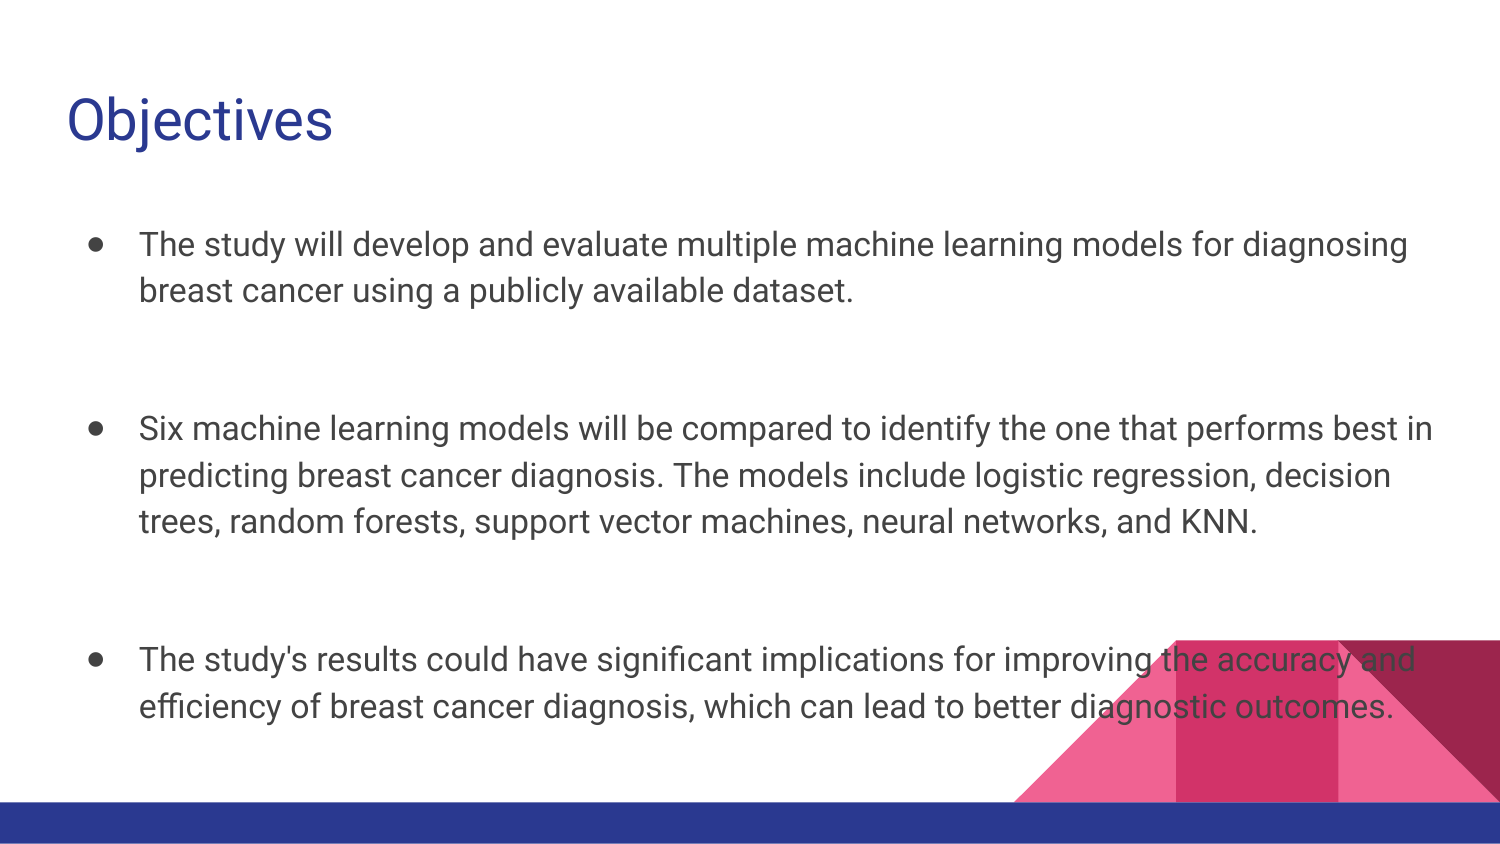

# Objectives
The study will develop and evaluate multiple machine learning models for diagnosing breast cancer using a publicly available dataset.

Six machine learning models will be compared to identify the one that performs best in predicting breast cancer diagnosis. The models include logistic regression, decision trees, random forests, support vector machines, neural networks, and KNN.

The study's results could have significant implications for improving the accuracy and efficiency of breast cancer diagnosis, which can lead to better diagnostic outcomes.